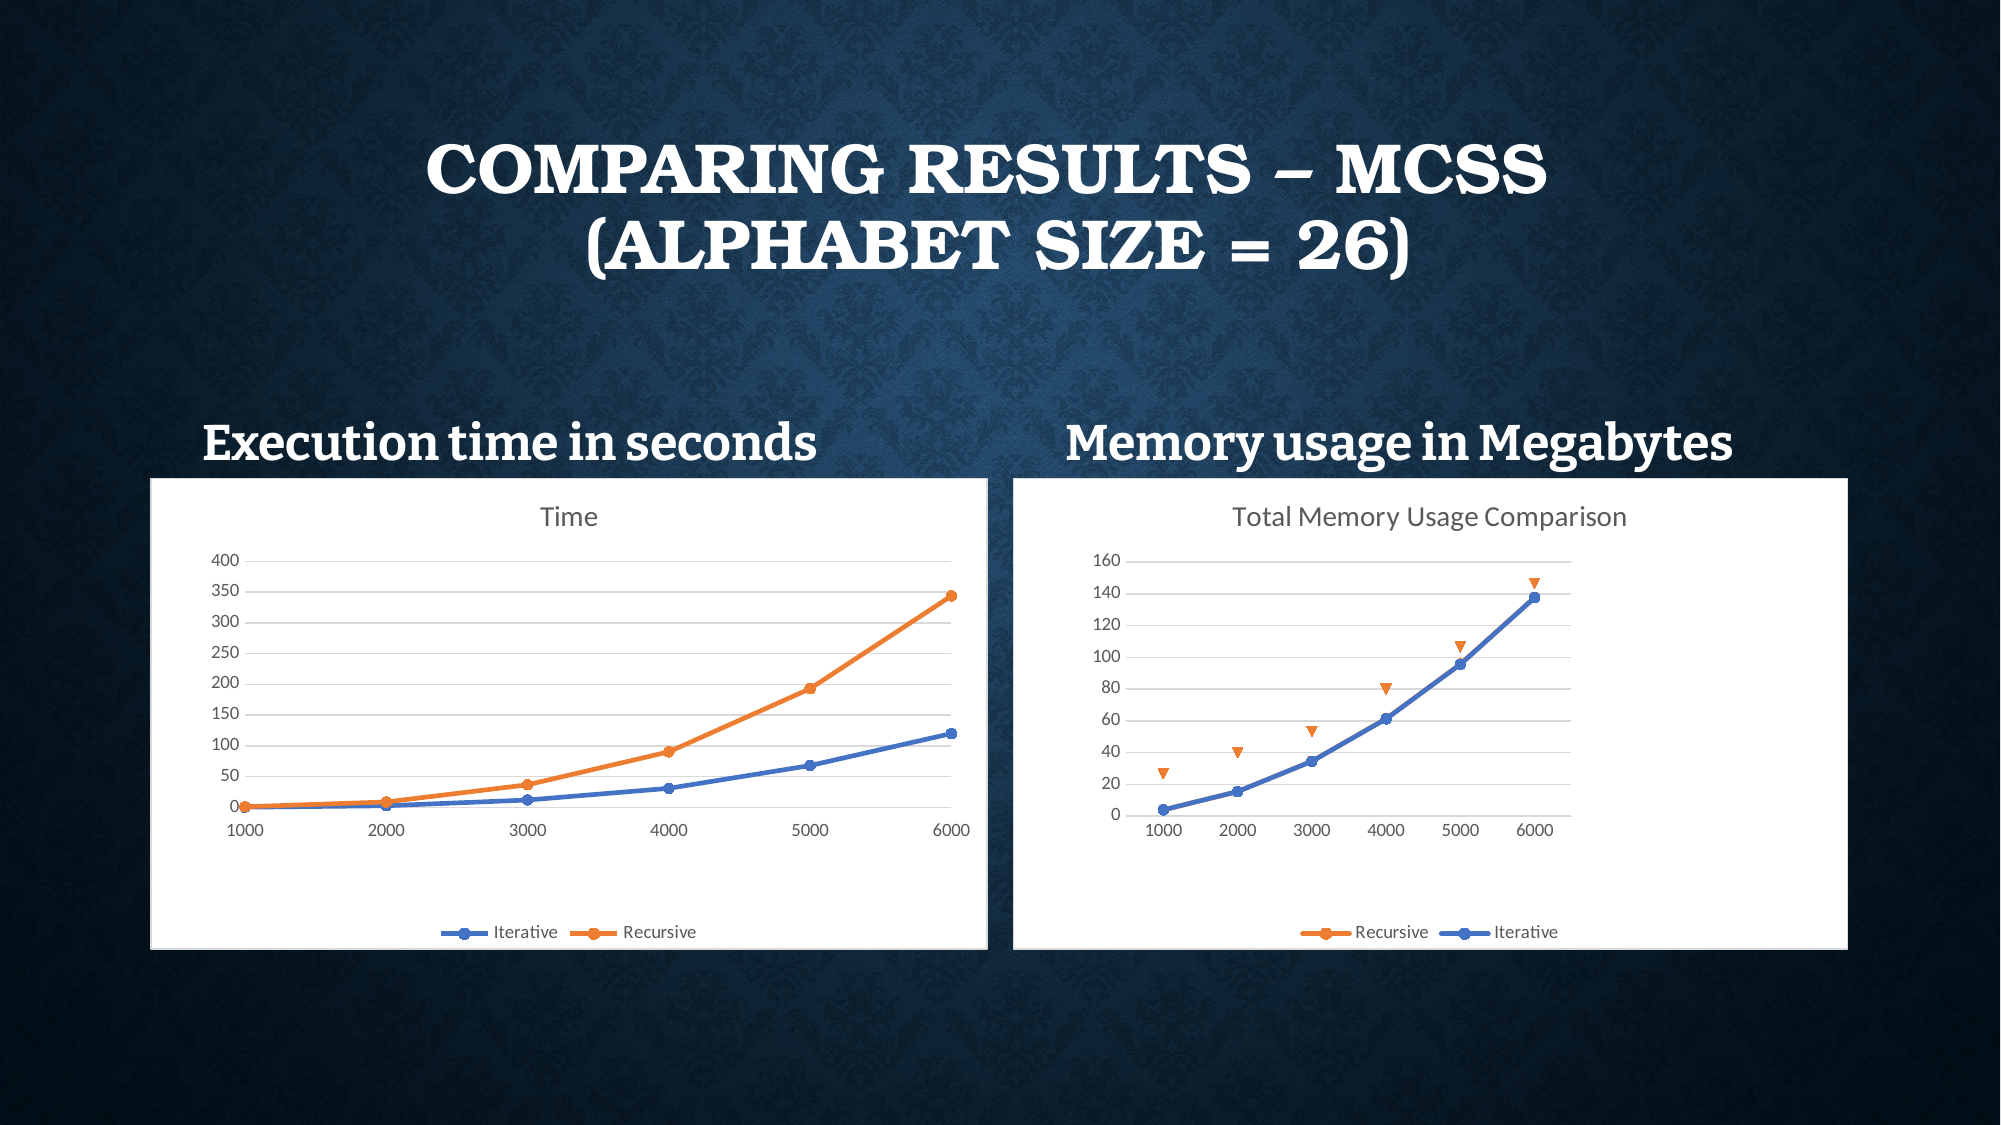

# Comparing Results – MCSS (Alphabet size = 26)
Execution time in seconds
Memory usage in Megabytes

### Chart: Time

| Category | Iterative | Recursive |
|---|---|---|
| 1000 | 0.18058000000000002 | 0.9178000000000003 |
| 2000 | 2.55376 | 8.6844 |
| 3000 | 11.922130000000003 | 36.6152 |
| 4000 | 30.856219999999997 | 90.2166 |
| 5000 | 68.05073 | 193.01119999999997 |
| 6000 | 120.02141000000002 | 343.95779999999996 |

### Chart: Total Memory Usage Comparison

| Category | Recursive | Iterative |  |
|---|---|---|---|
| 1000 | 3.9570541381835938 | 3.9590225219726562 | 0.0 |
| 2000 | 15.473945617675781 | 15.474998474121094 | 0.0010000000000000002 |
| 3000 | 34.61528778076172 | 34.53239440917969 | 0.0020000000000000005 |
| 4000 | 61.385643005371094 | 61.27723693847656 | 0.004000000000000001 |
| 5000 | 95.78170013427734 | 95.65147399902344 | 0.006 |
| 6000 | 137.8245620727539 | 137.6551055908203 | 0.009000000000000001 |